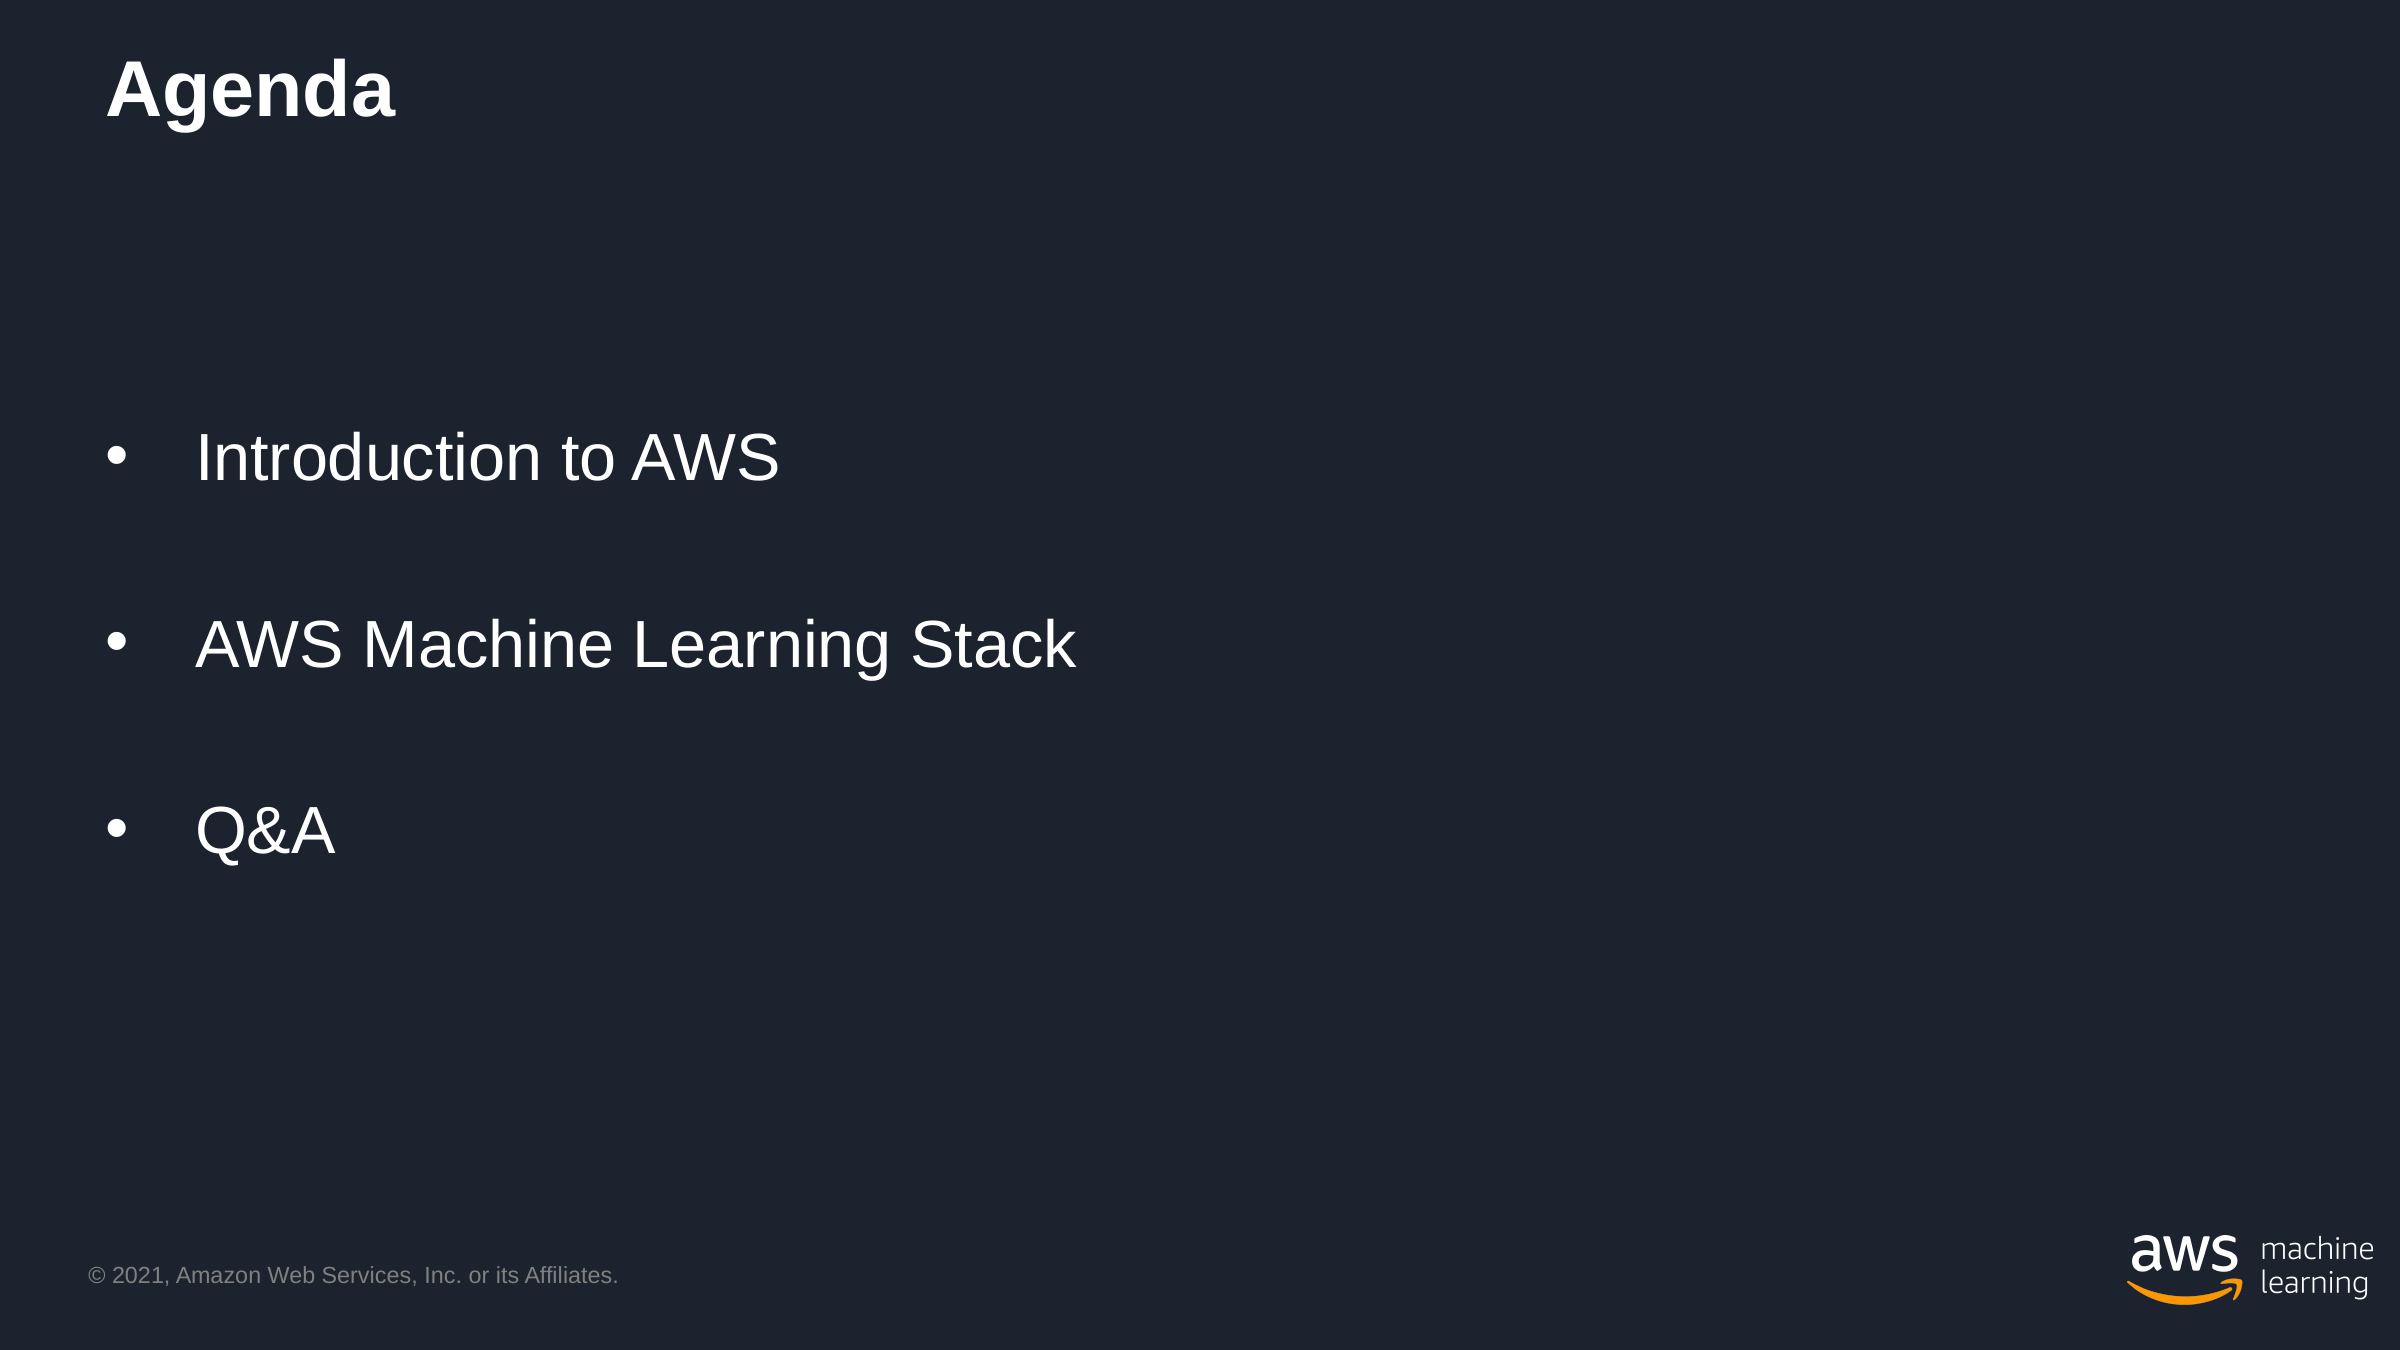

# Agenda
Introduction to AWS

AWS Machine Learning Stack

Q&A